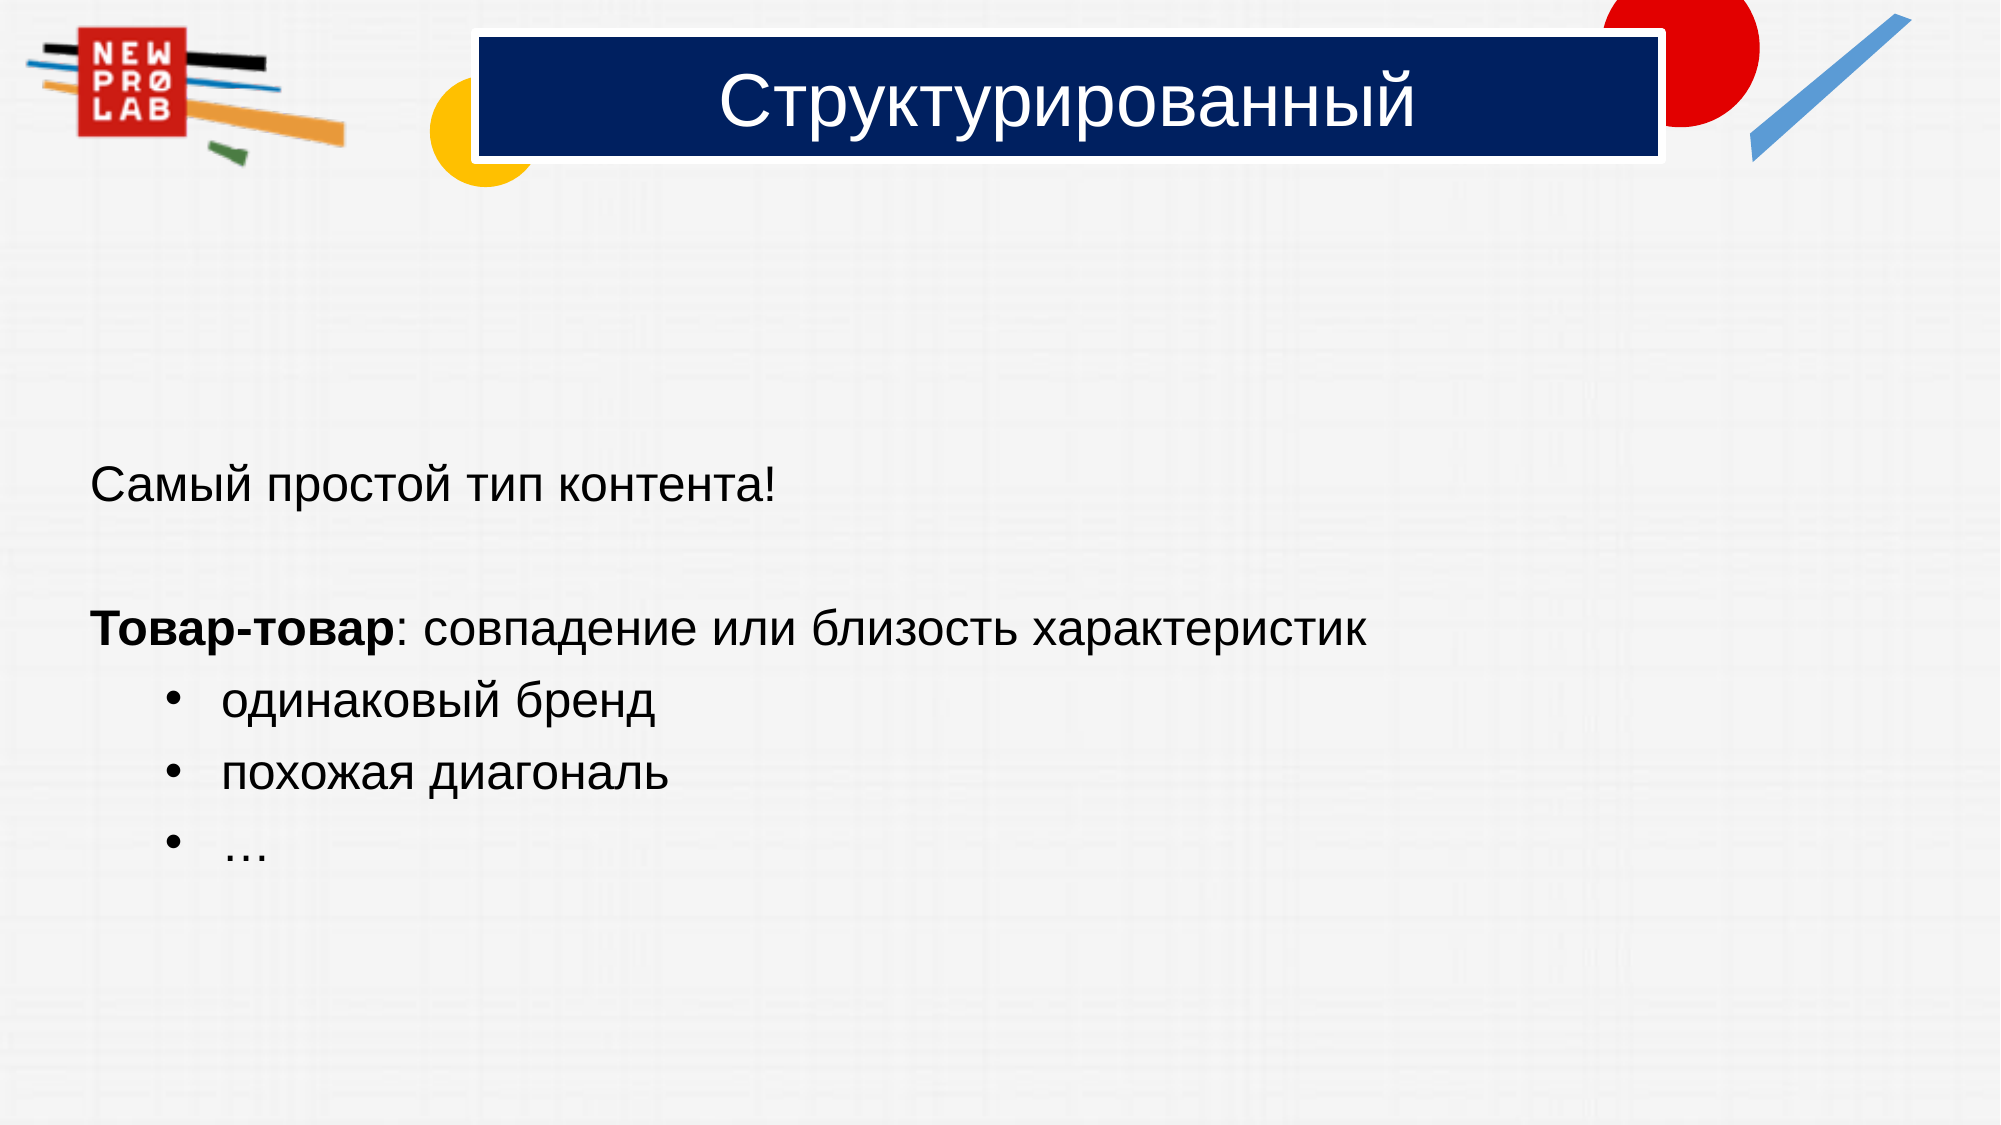

# Структурированный
Самый простой тип контента!

Товар-товар: совпадение или близость характеристик
одинаковый бренд
похожая диагональ
…